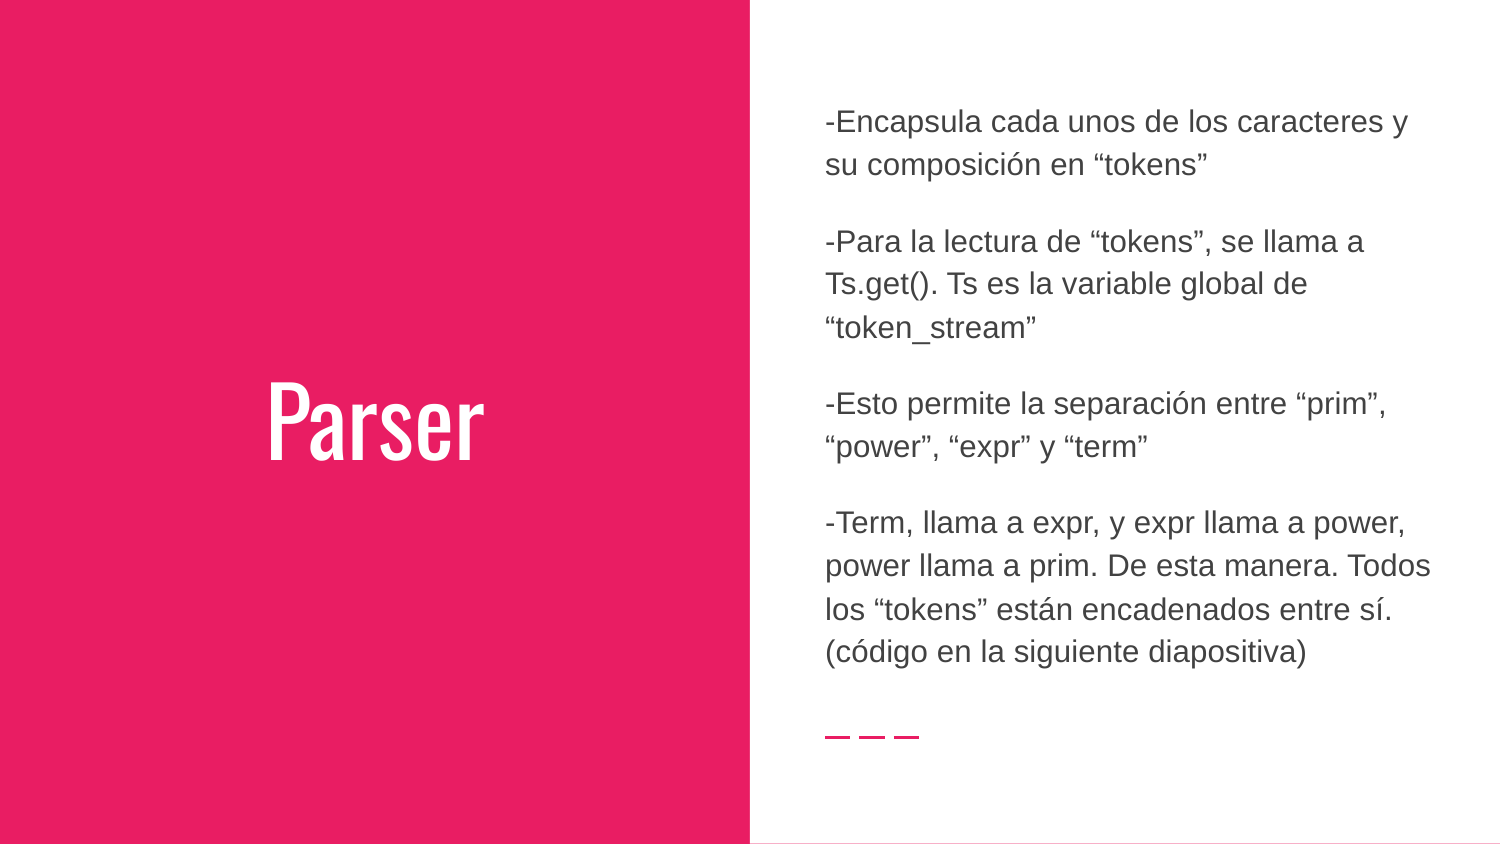

-Encapsula cada unos de los caracteres y su composición en “tokens”
-Para la lectura de “tokens”, se llama a Ts.get(). Ts es la variable global de “token_stream”
-Esto permite la separación entre “prim”, “power”, “expr” y “term”
-Term, llama a expr, y expr llama a power, power llama a prim. De esta manera. Todos los “tokens” están encadenados entre sí. (código en la siguiente diapositiva)
# Parser